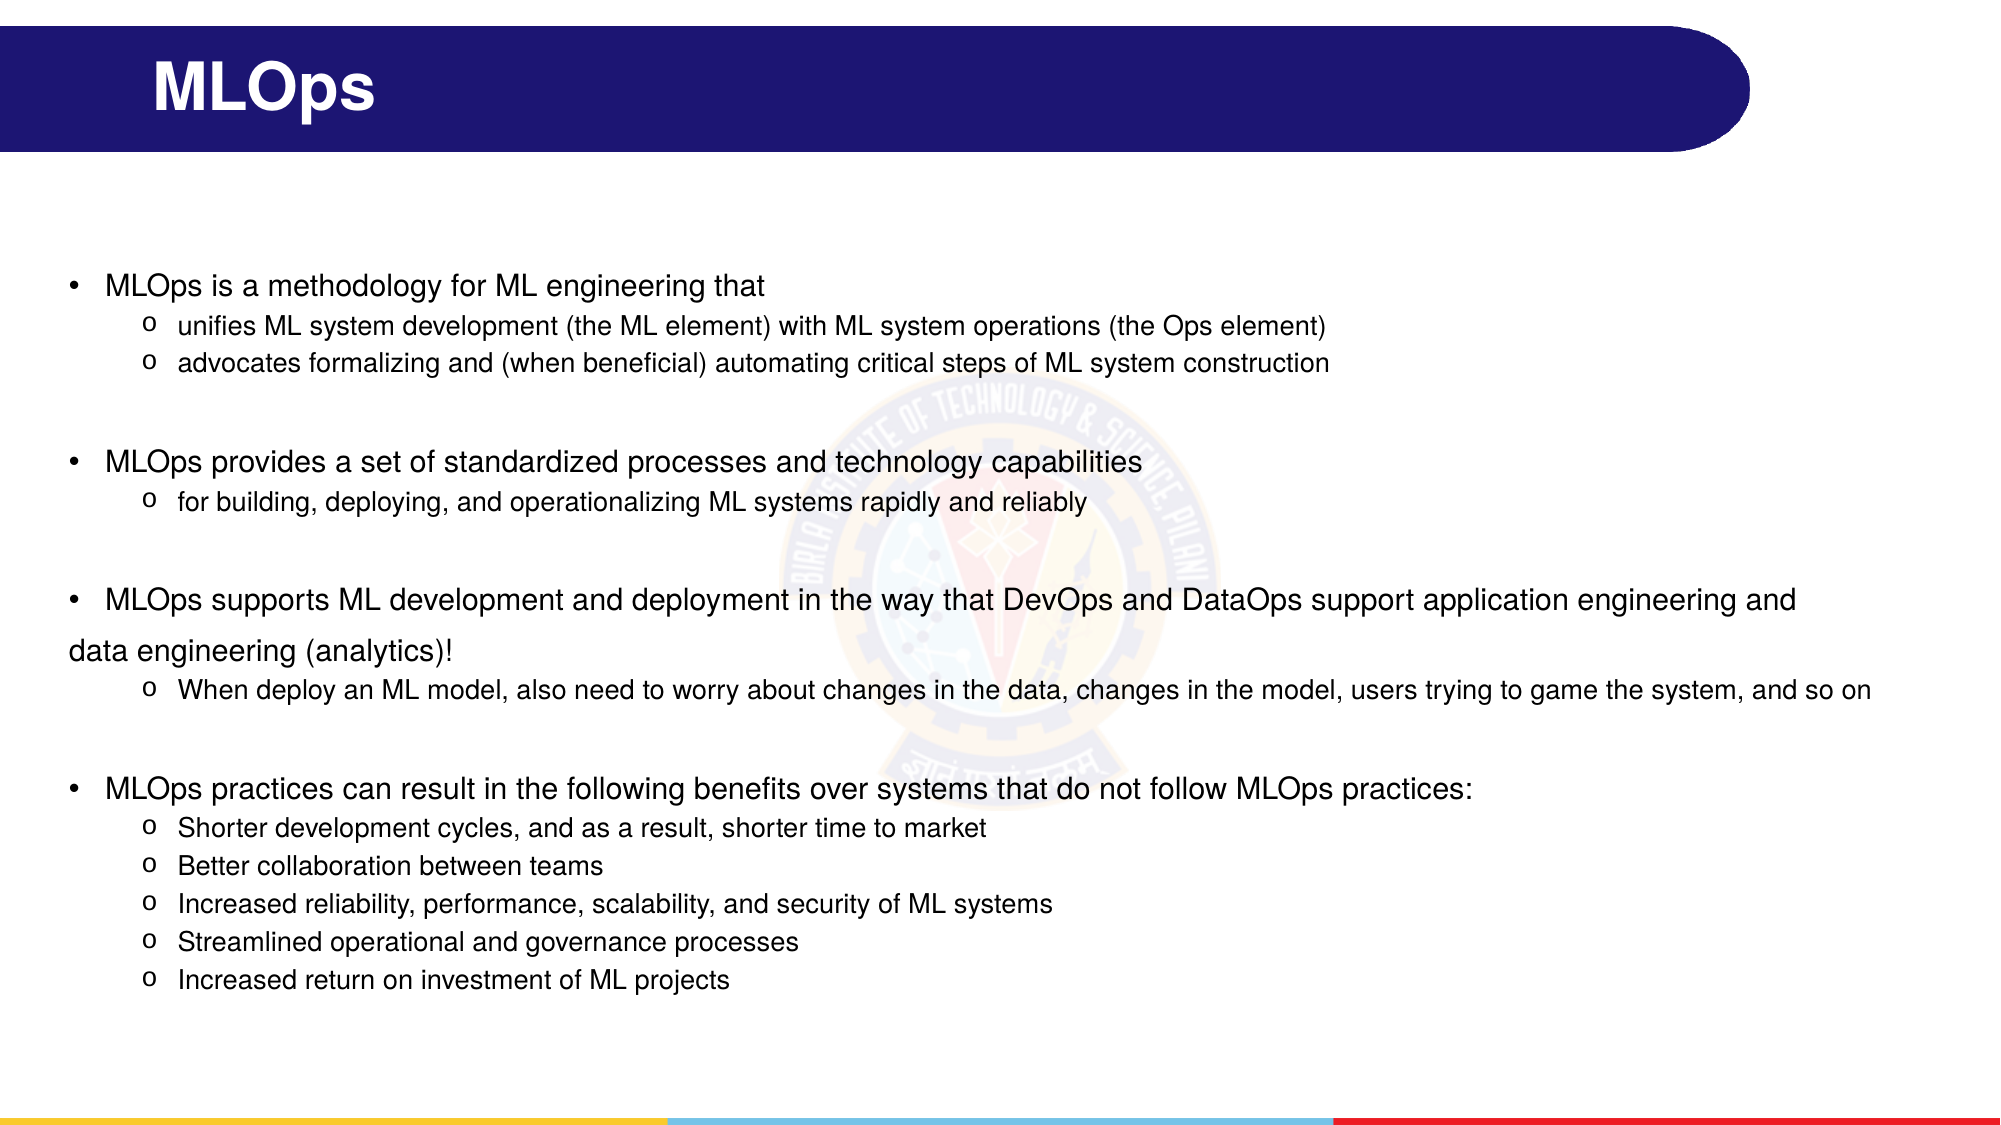

# MLOps

MLOps is a methodology for ML engineering that
unifies ML system development (the ML element) with ML system operations (the Ops element)
advocates formalizing and (when beneficial) automating critical steps of ML system construction

MLOps provides a set of standardized processes and technology capabilities
for building, deploying, and operationalizing ML systems rapidly and reliably

MLOps supports ML development and deployment in the way that DevOps and DataOps support application engineering and
data engineering (analytics)!
When deploy an ML model, also need to worry about changes in the data, changes in the model, users trying to game the system, and so on

MLOps practices can result in the following benefits over systems that do not follow MLOps practices:
Shorter development cycles, and as a result, shorter time to market
Better collaboration between teams
Increased reliability, performance, scalability, and security of ML systems
Streamlined operational and governance processes
Increased return on investment of ML projects